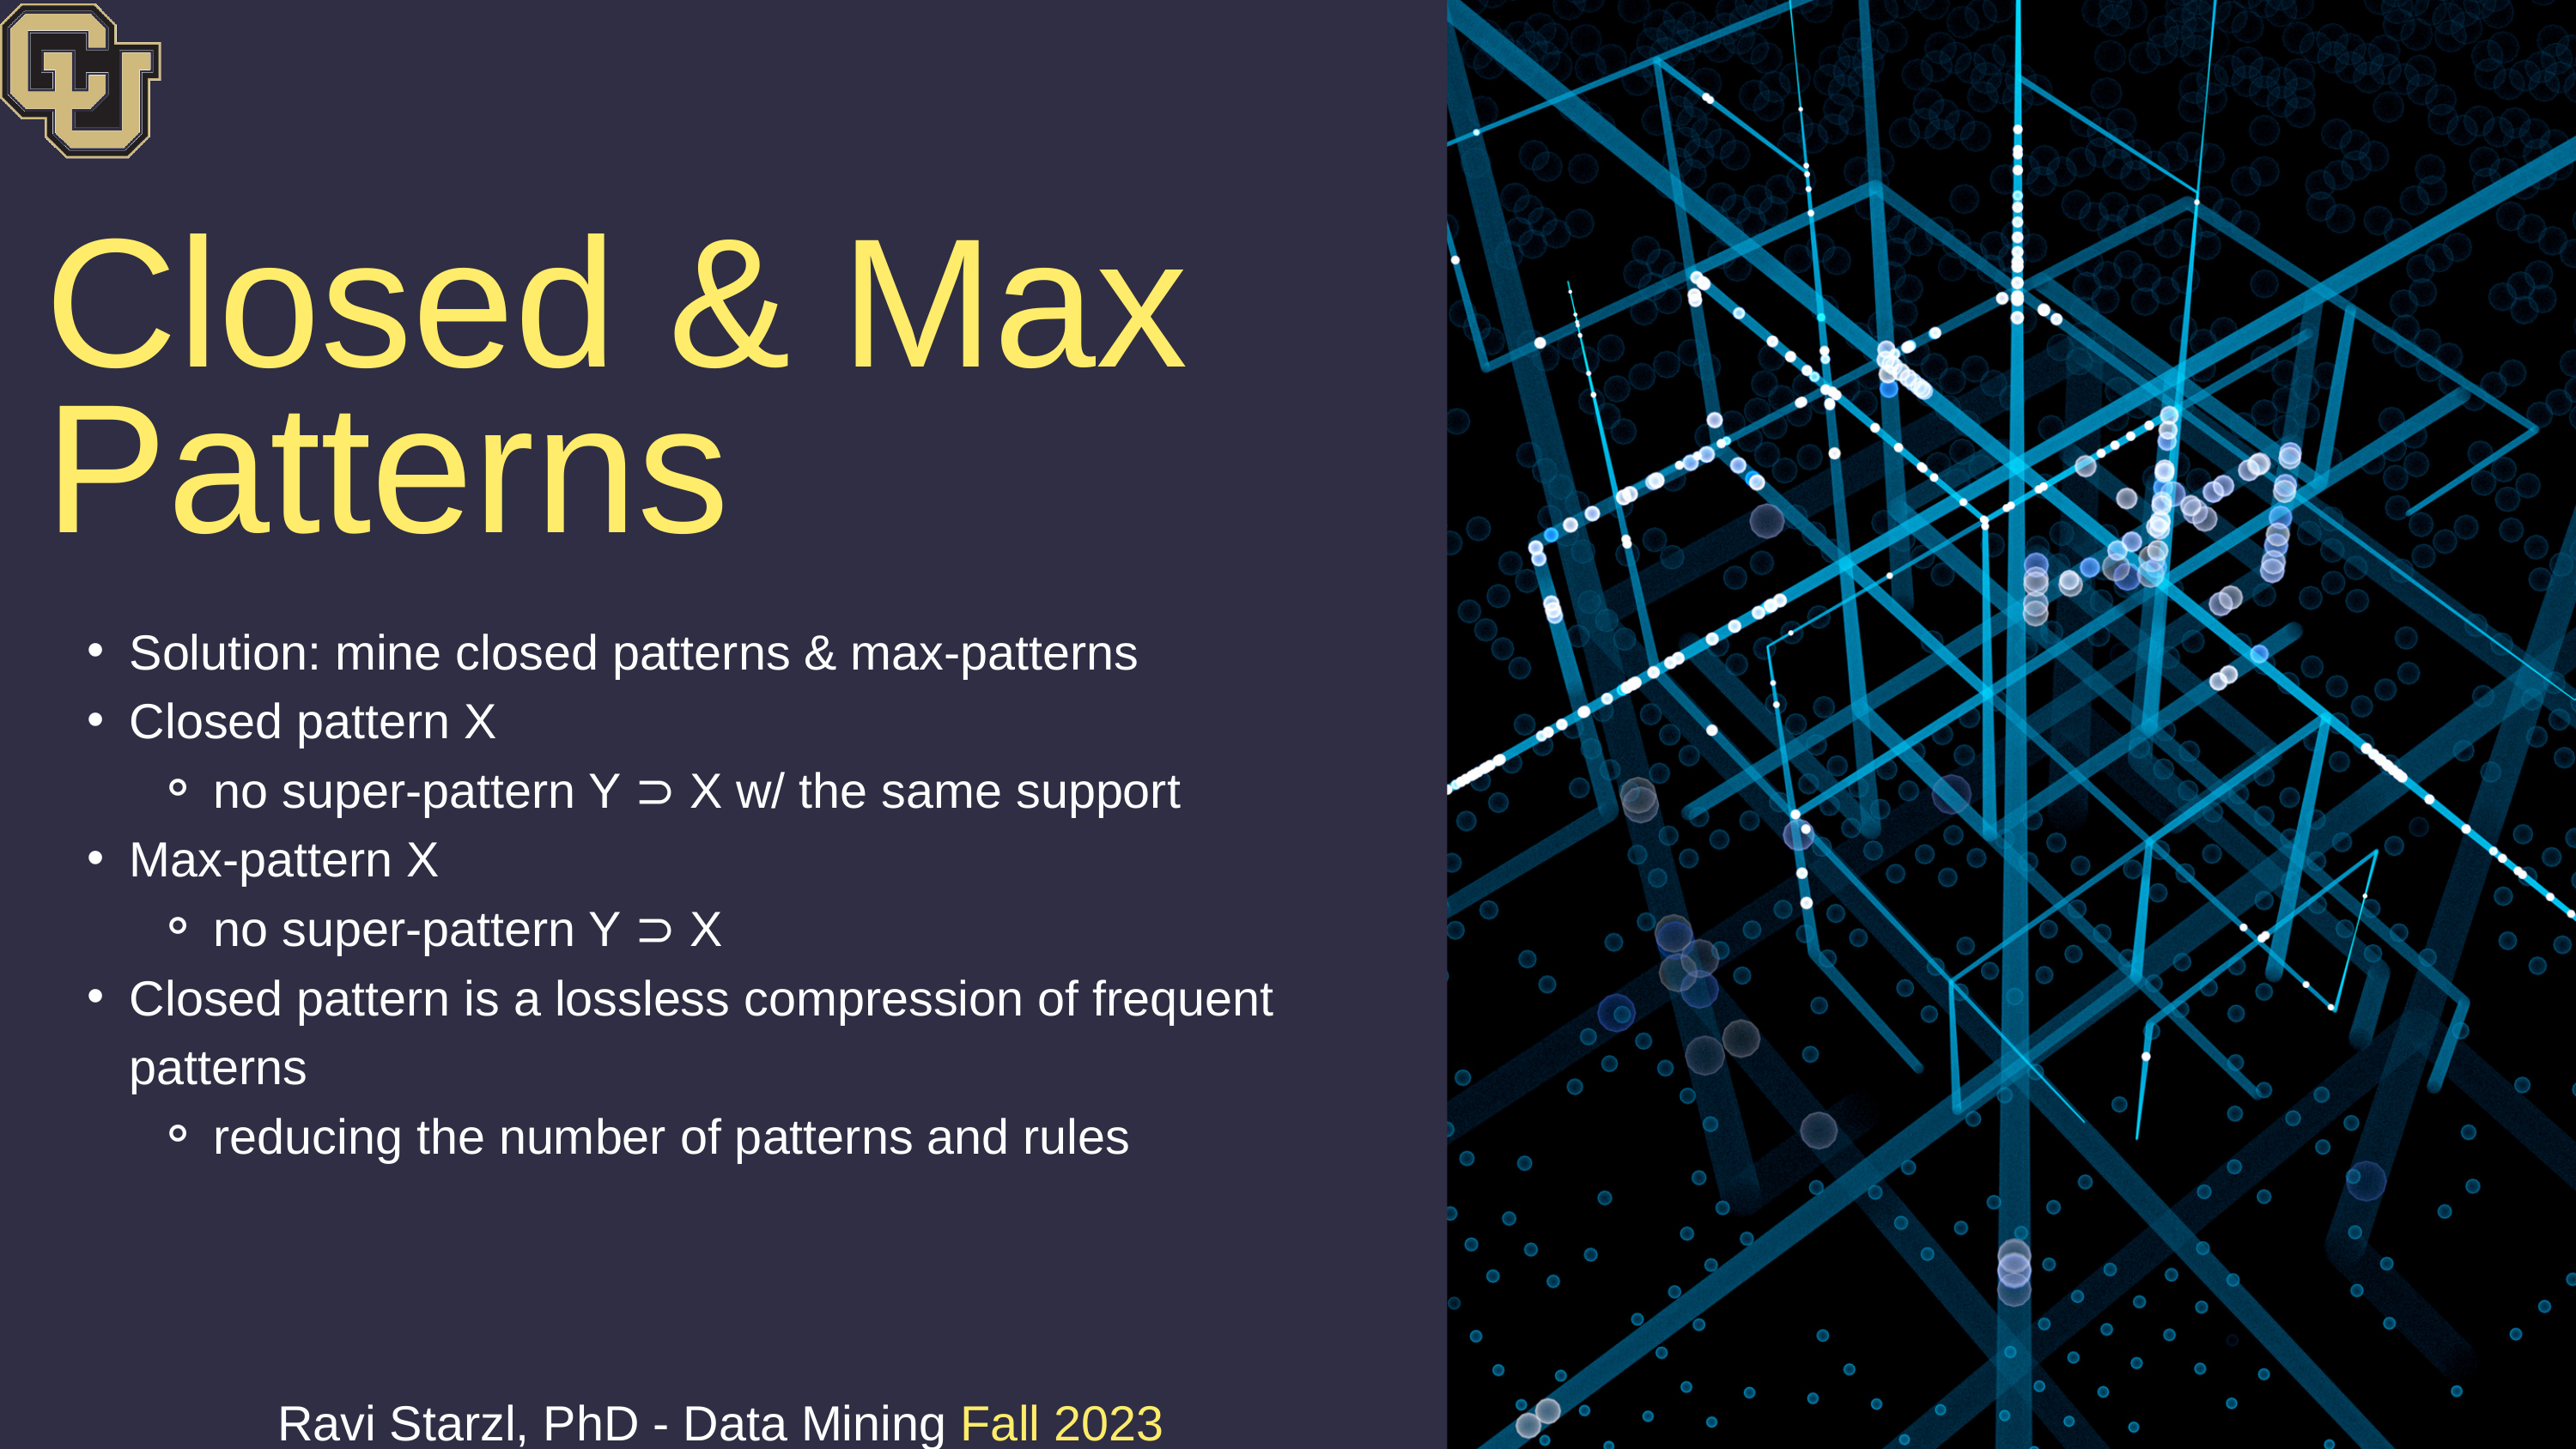

Closed & Max Patterns
Solution: mine closed patterns & max-patterns
Closed pattern X
no super-pattern Y ⊃ X w/ the same support
Max-pattern X
no super-pattern Y ⊃ X
Closed pattern is a lossless compression of frequent patterns
reducing the number of patterns and rules
Ravi Starzl, PhD - Data Mining Fall 2023